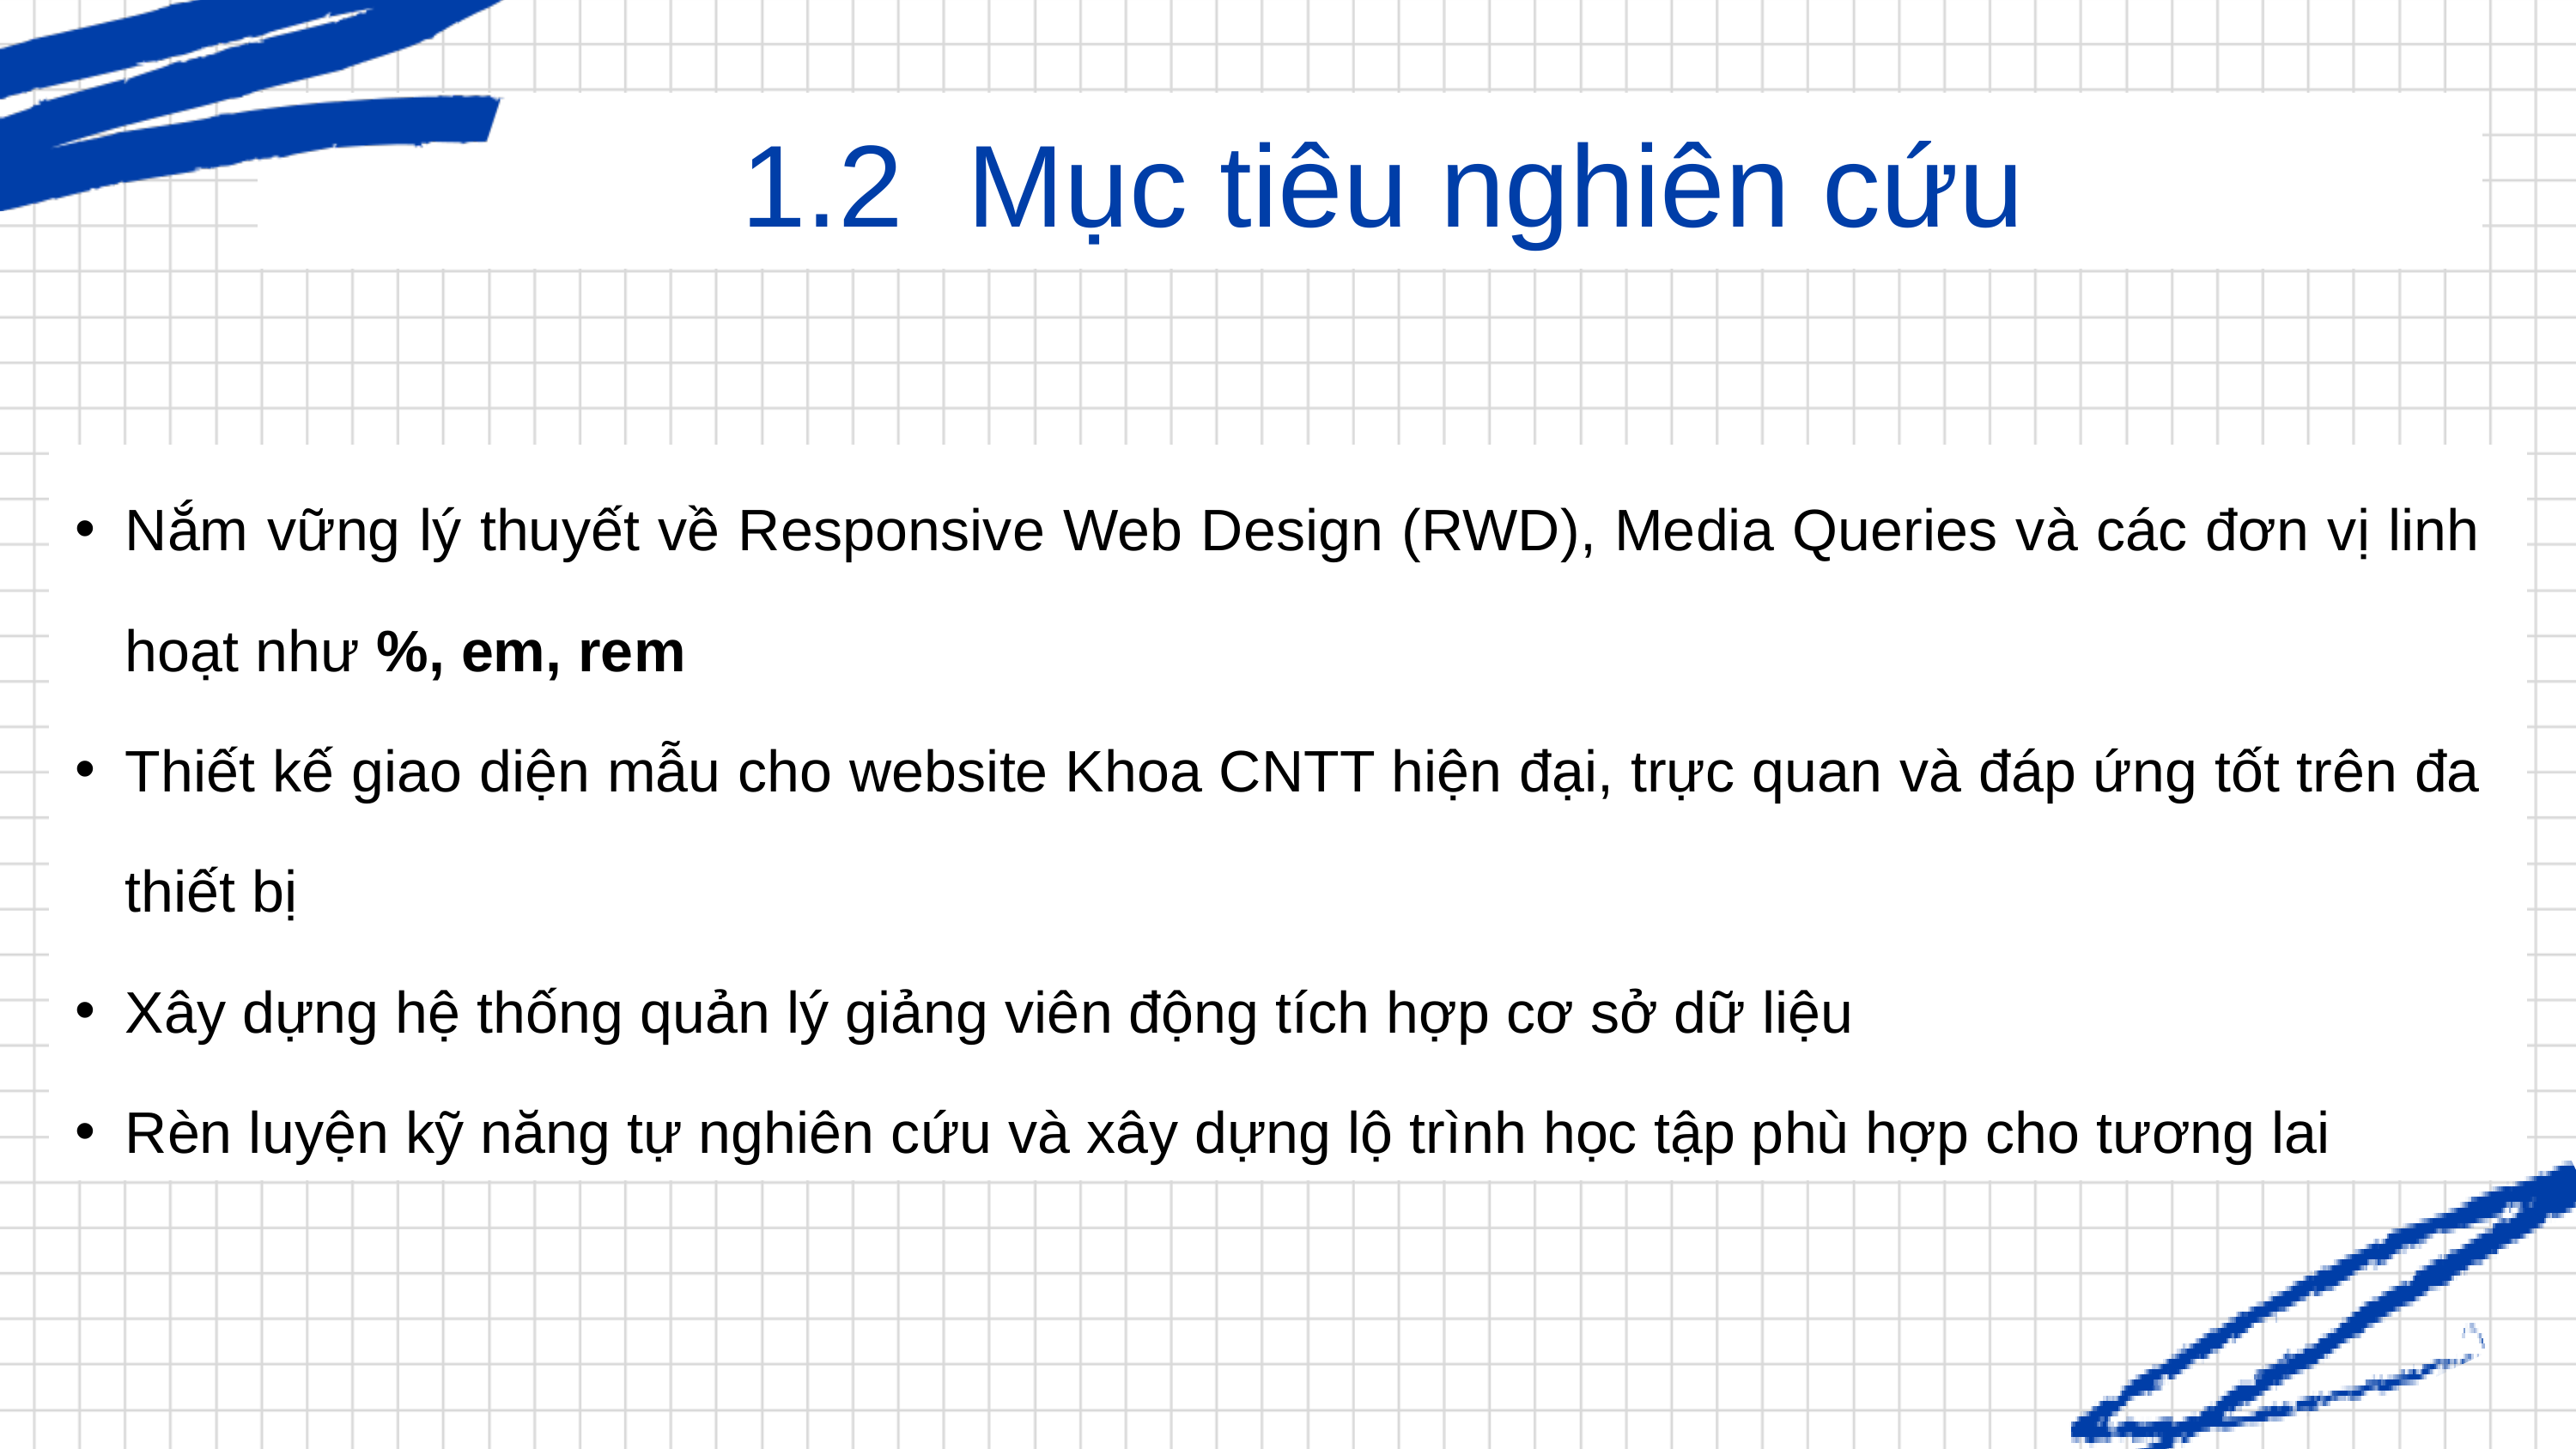

1.2  Mục tiêu nghiên cứu
Nắm vững lý thuyết về Responsive Web Design (RWD), Media Queries và các đơn vị linh hoạt như %, em, rem
Thiết kế giao diện mẫu cho website Khoa CNTT hiện đại, trực quan và đáp ứng tốt trên đa thiết bị
Xây dựng hệ thống quản lý giảng viên động tích hợp cơ sở dữ liệu
Rèn luyện kỹ năng tự nghiên cứu và xây dựng lộ trình học tập phù hợp cho tương lai